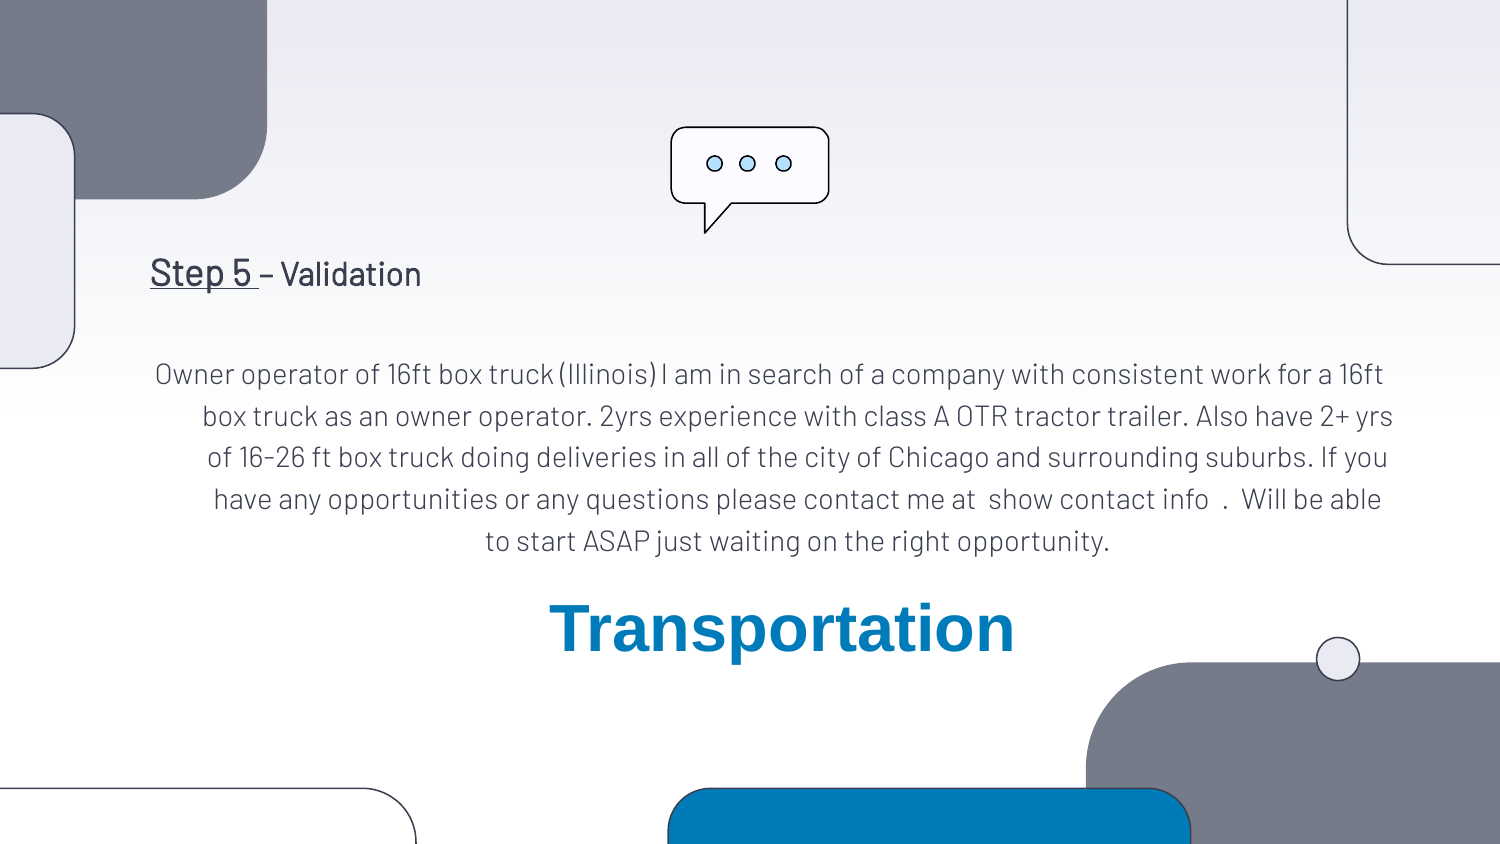

Step 5 – Validation
Owner operator of 16ft box truck (Illinois) I am in search of a company with consistent work for a 16ft box truck as an owner operator. 2yrs experience with class A OTR tractor trailer. Also have 2+ yrs of 16-26 ft box truck doing deliveries in all of the city of Chicago and surrounding suburbs. If you have any opportunities or any questions please contact me at  show contact info  .  Will be able to start ASAP just waiting on the right opportunity.
# Transportation